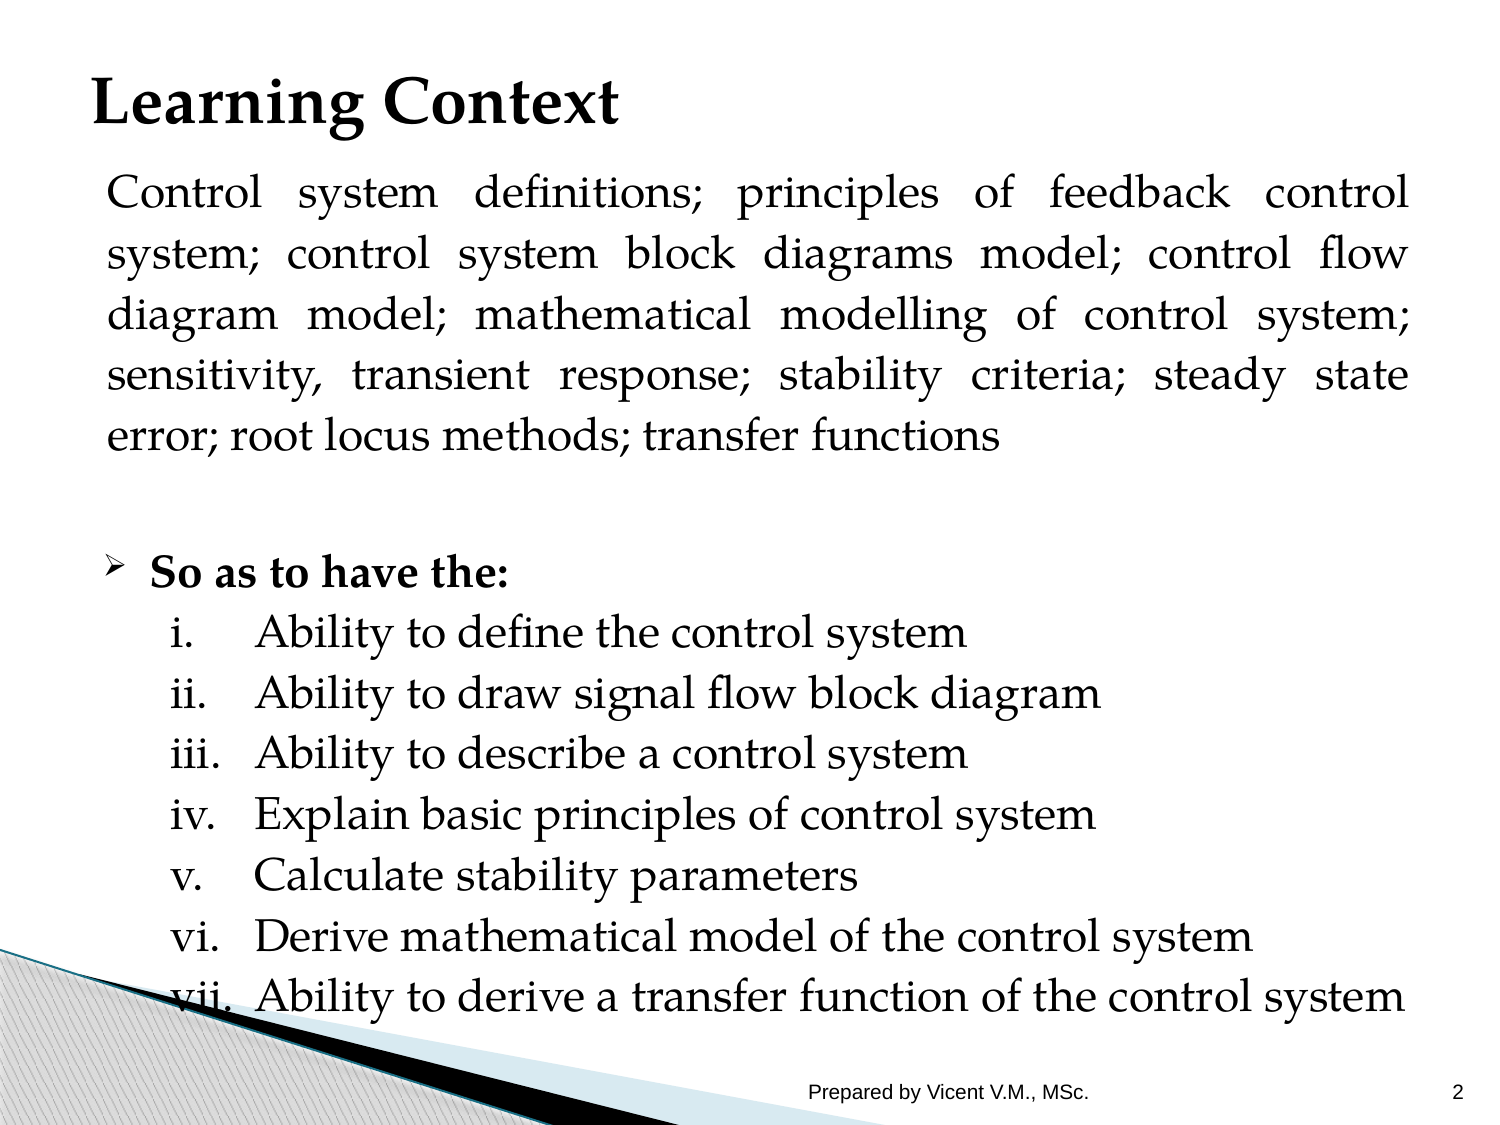

# Learning Context
Control system definitions; principles of feedback control system; control system block diagrams model; control flow diagram model; mathematical modelling of control system; sensitivity, transient response; stability criteria; steady state error; root locus methods; transfer functions

So as to have the:
Ability to define the control system
Ability to draw signal flow block diagram
Ability to describe a control system
Explain basic principles of control system
Calculate stability parameters
Derive mathematical model of the control system
Ability to derive a transfer function of the control system

Prepared by Vicent V.M., MSc.
2